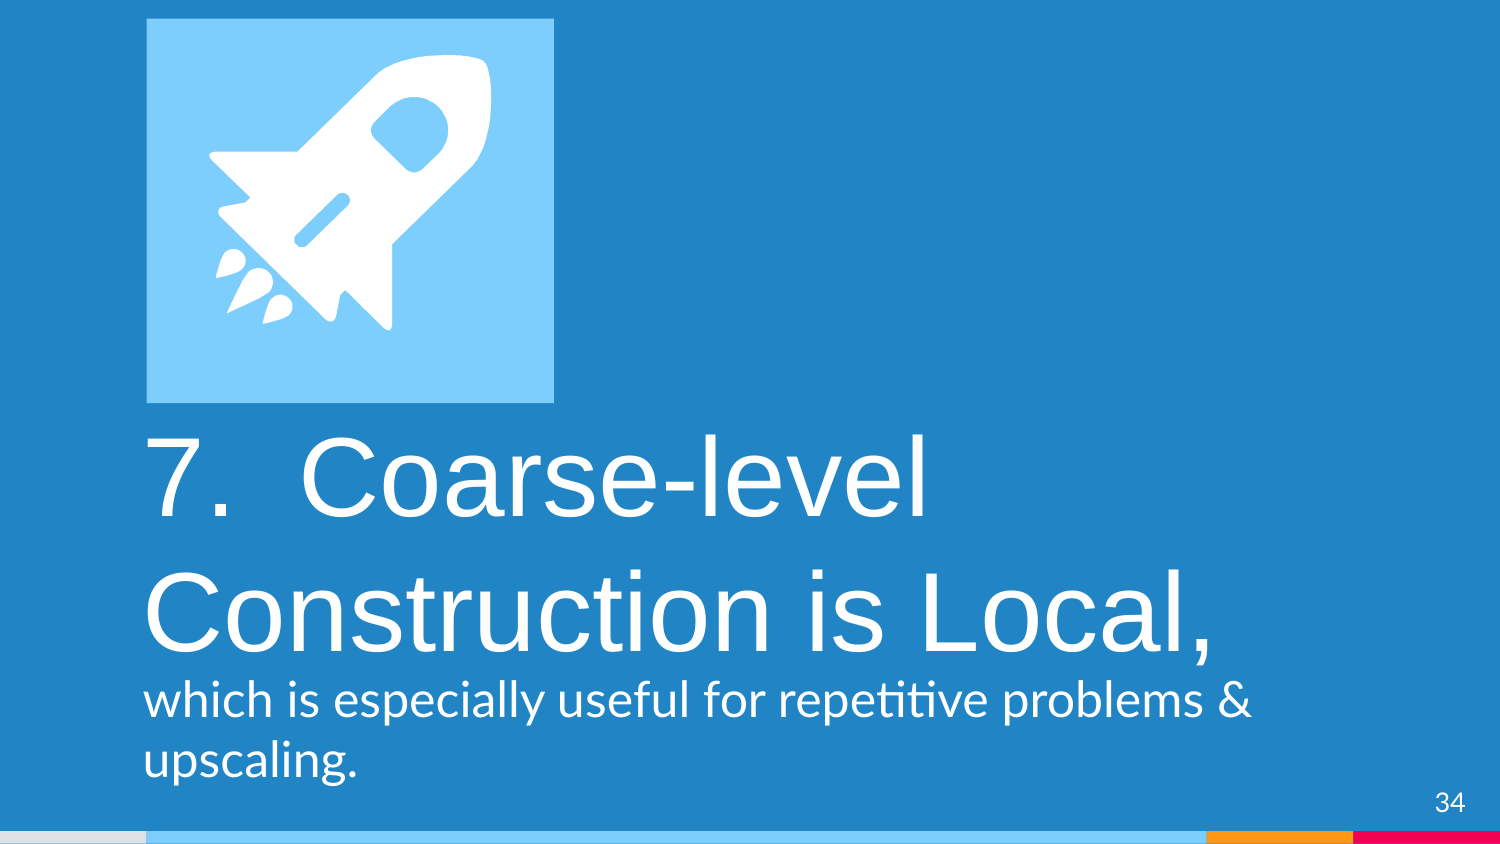

7.  Coarse-level Construction is Local,
which is especially useful for repetitive problems & upscaling.
34